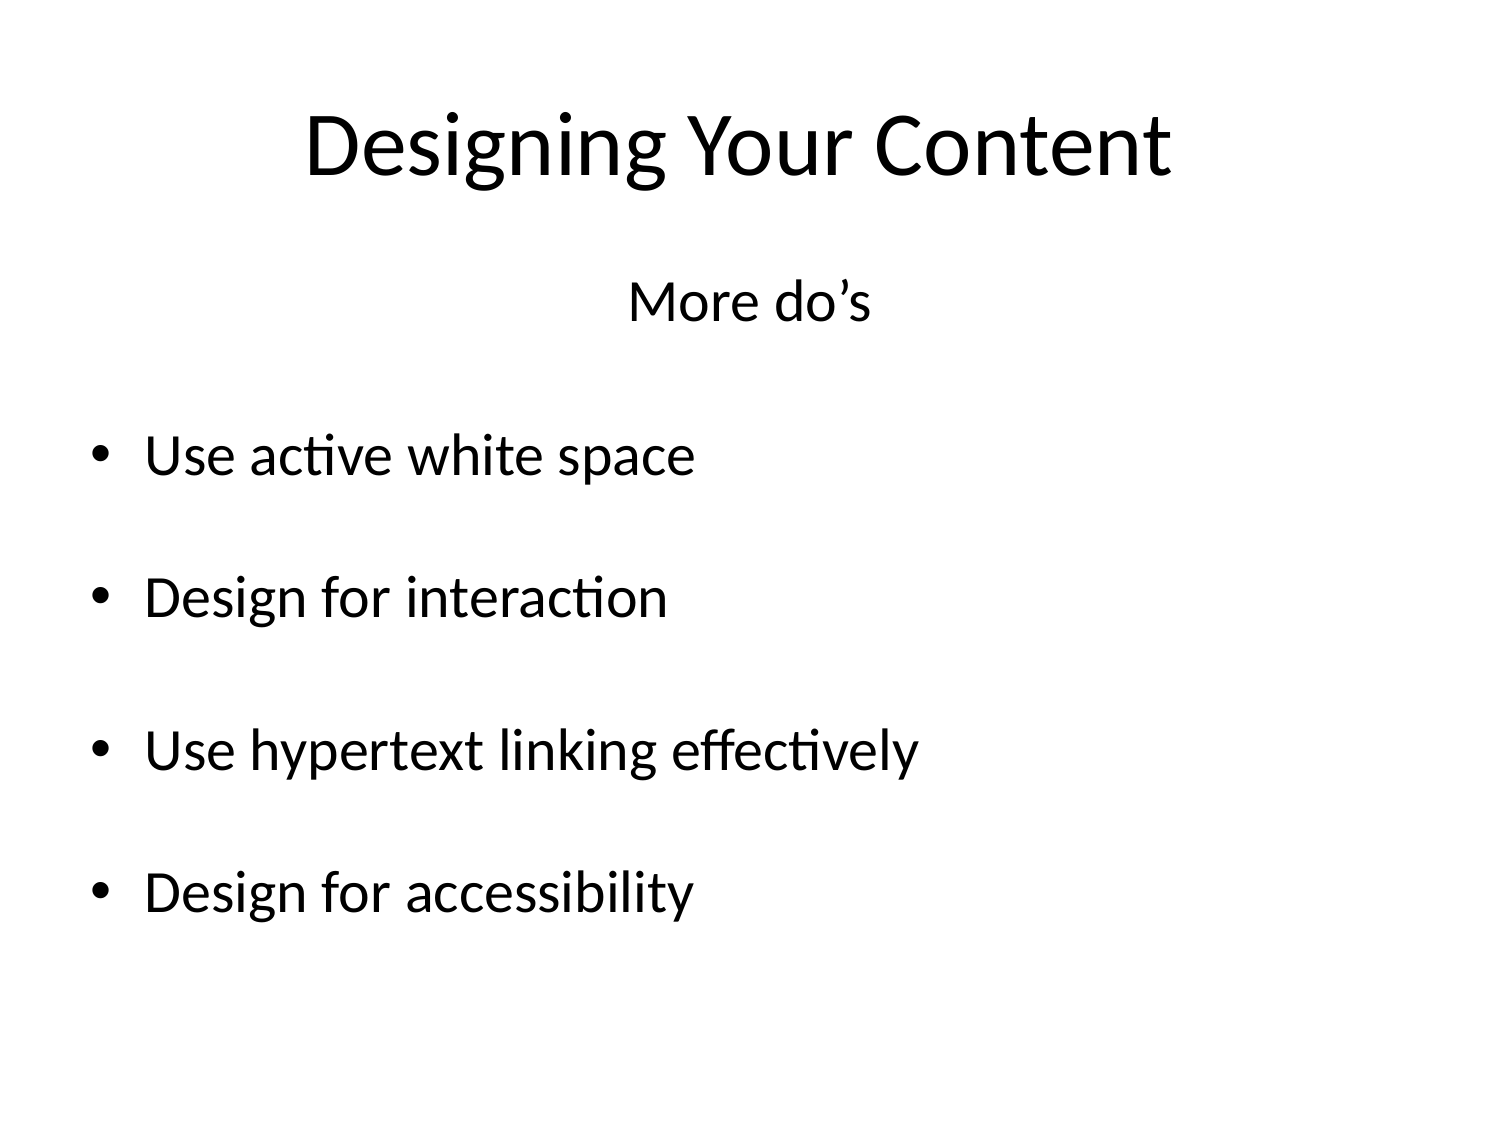

# Designing Your Content
More do’s

Use active white space
Design for interaction

Use hypertext linking effectively
Design for accessibility